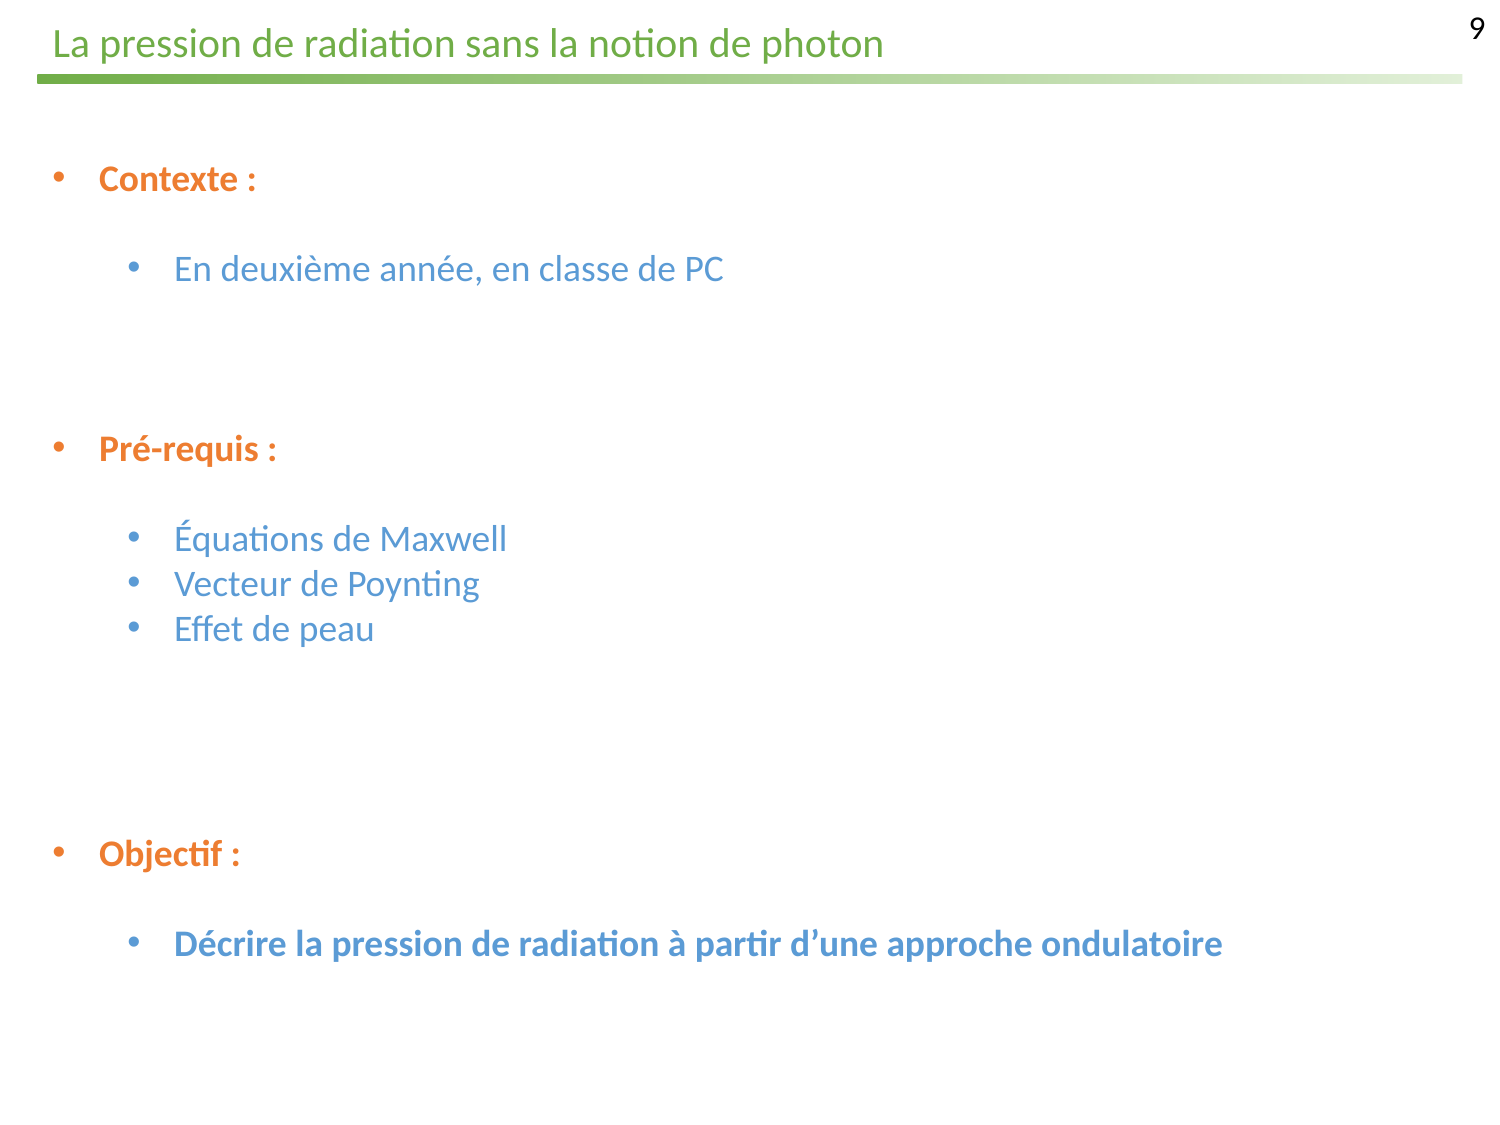

9
# La pression de radiation sans la notion de photon

Contexte :

En deuxième année, en classe de PC

Pré-requis :

Équations de Maxwell
Vecteur de Poynting
Effet de peau

Objectif :

Décrire la pression de radiation à partir d’une approche ondulatoire